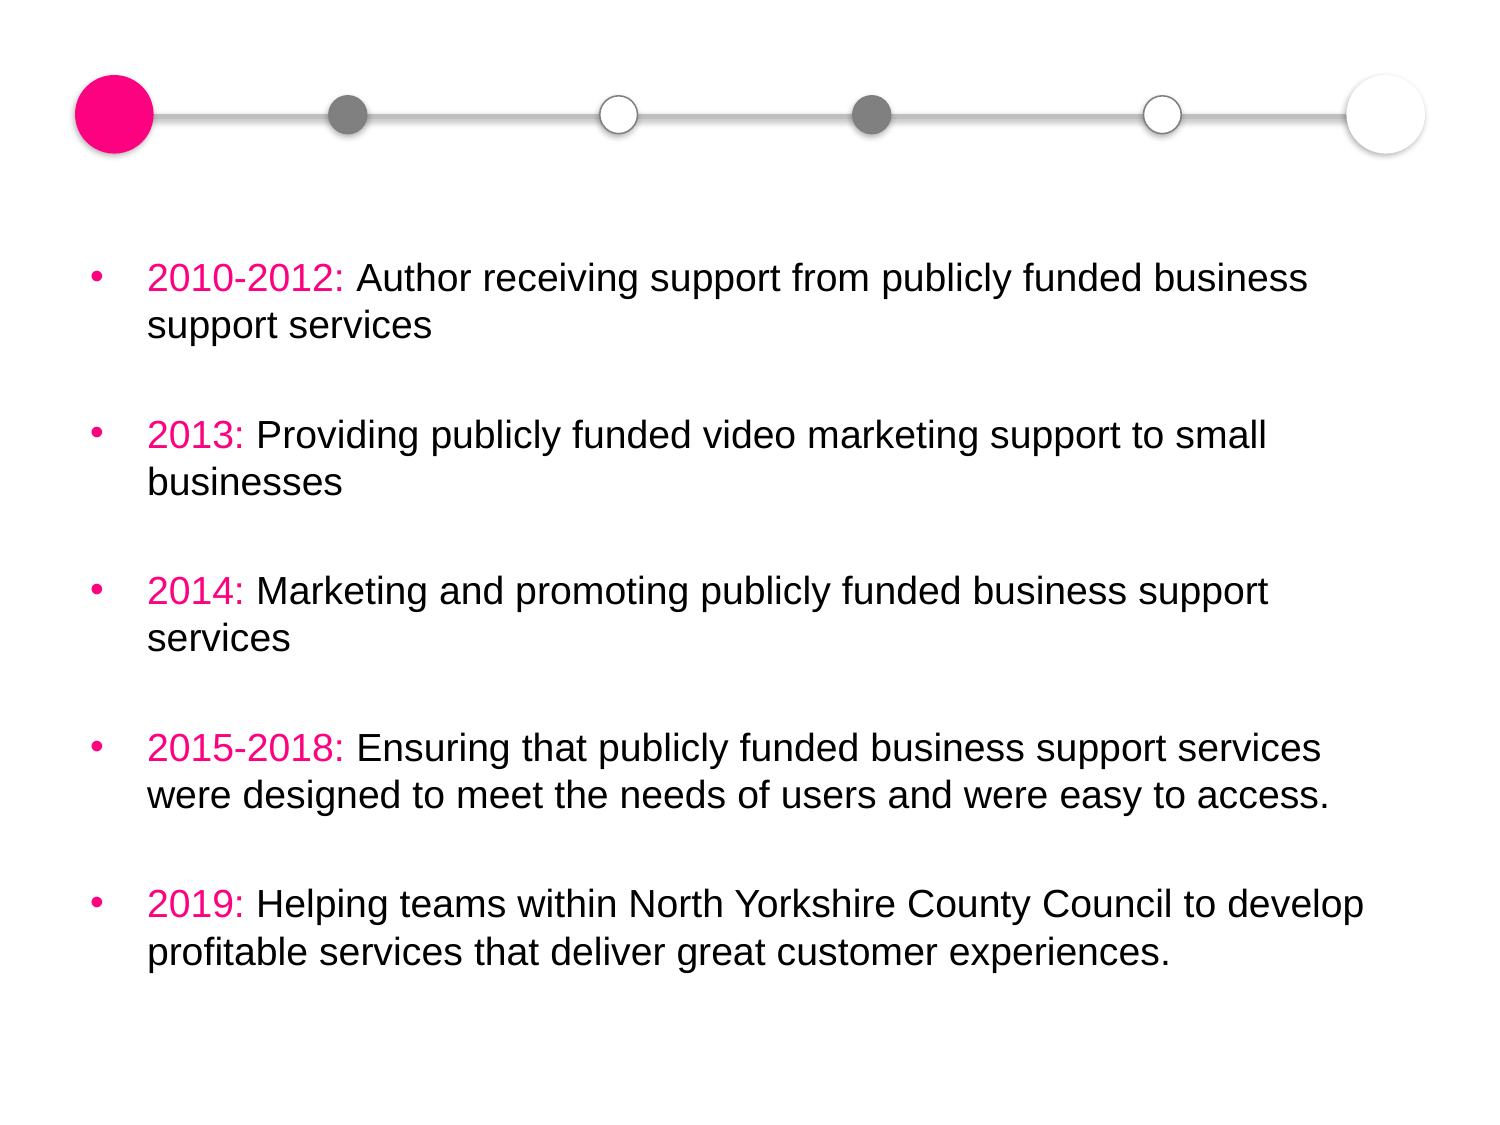

2010-2012: Author receiving support from publicly funded business support services

2013: Providing publicly funded video marketing support to small businesses

2014: Marketing and promoting publicly funded business support services

2015-2018: Ensuring that publicly funded business support services were designed to meet the needs of users and were easy to access.

2019: Helping teams within North Yorkshire County Council to develop profitable services that deliver great customer experiences.